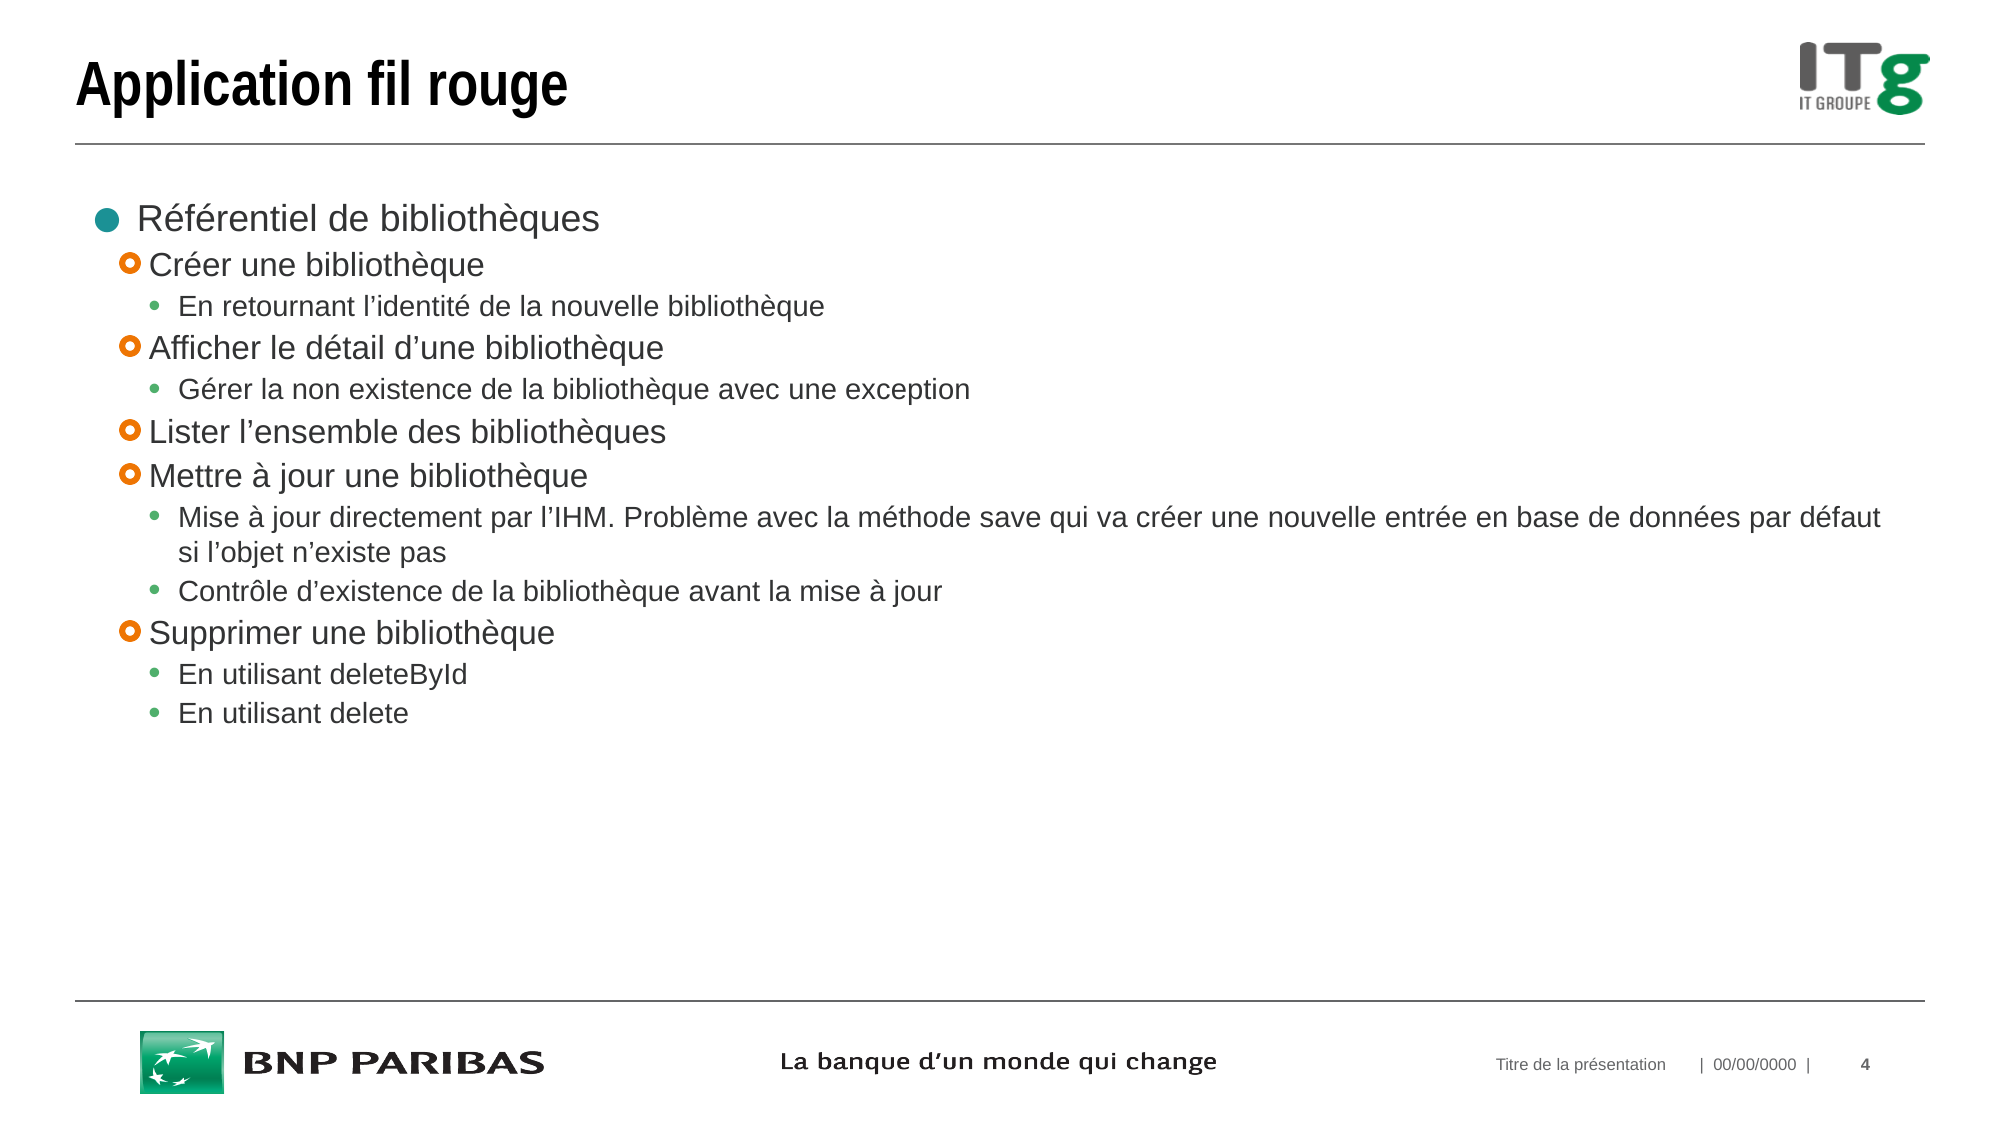

# Application fil rouge
Référentiel de bibliothèques
Créer une bibliothèque
En retournant l’identité de la nouvelle bibliothèque
Afficher le détail d’une bibliothèque
Gérer la non existence de la bibliothèque avec une exception
Lister l’ensemble des bibliothèques
Mettre à jour une bibliothèque
Mise à jour directement par l’IHM. Problème avec la méthode save qui va créer une nouvelle entrée en base de données par défaut si l’objet n’existe pas
Contrôle d’existence de la bibliothèque avant la mise à jour
Supprimer une bibliothèque
En utilisant deleteById
En utilisant delete

Titre de la présentation
|  00/00/0000  |
4